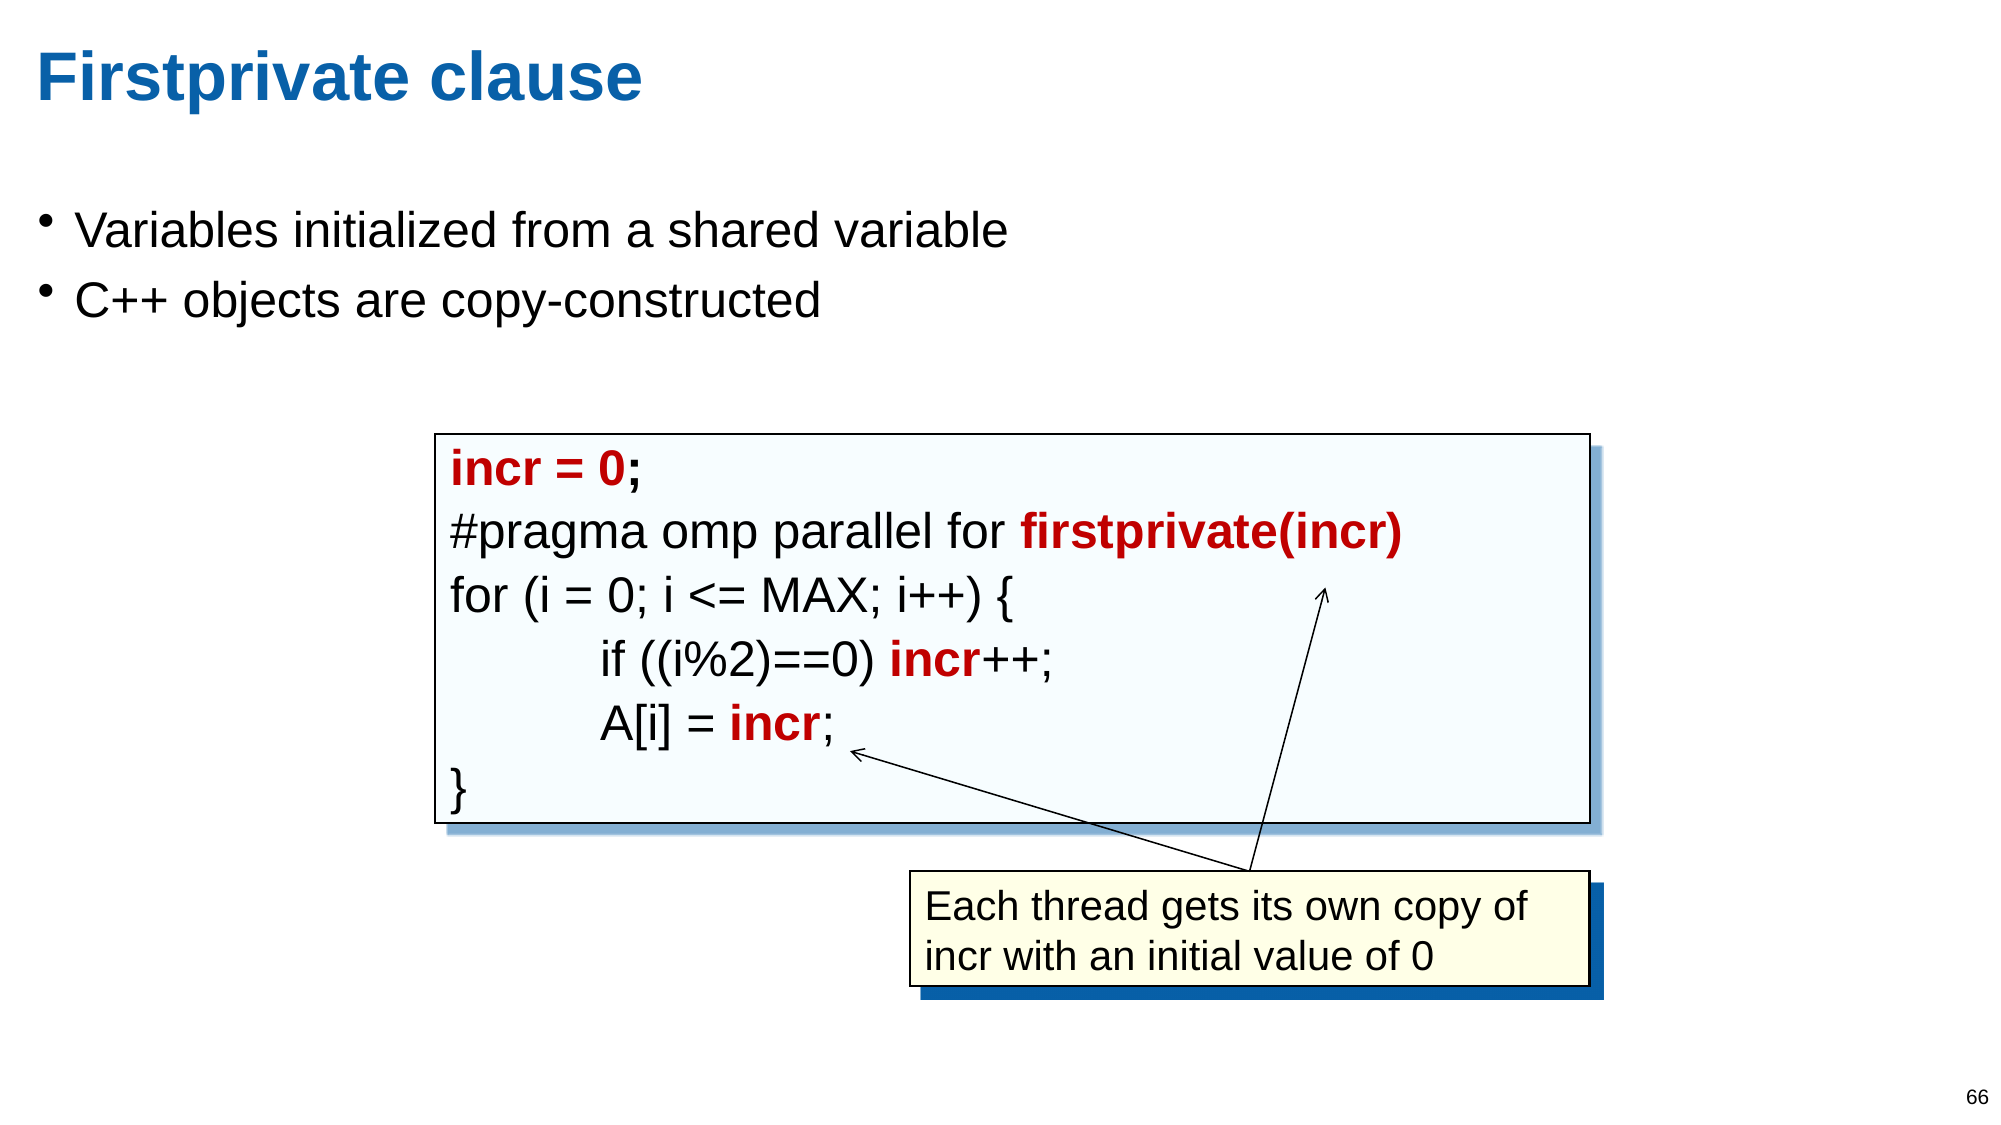

# Firstprivate clause
Variables initialized from a shared variable
C++ objects are copy-constructed

incr = 0;
#pragma omp parallel for firstprivate(incr)
for (i = 0; i <= MAX; i++) {
	if ((i%2)==0) incr++;
	A[i] = incr;
}
Each thread gets its own copy of incr with an initial value of 0
66
66